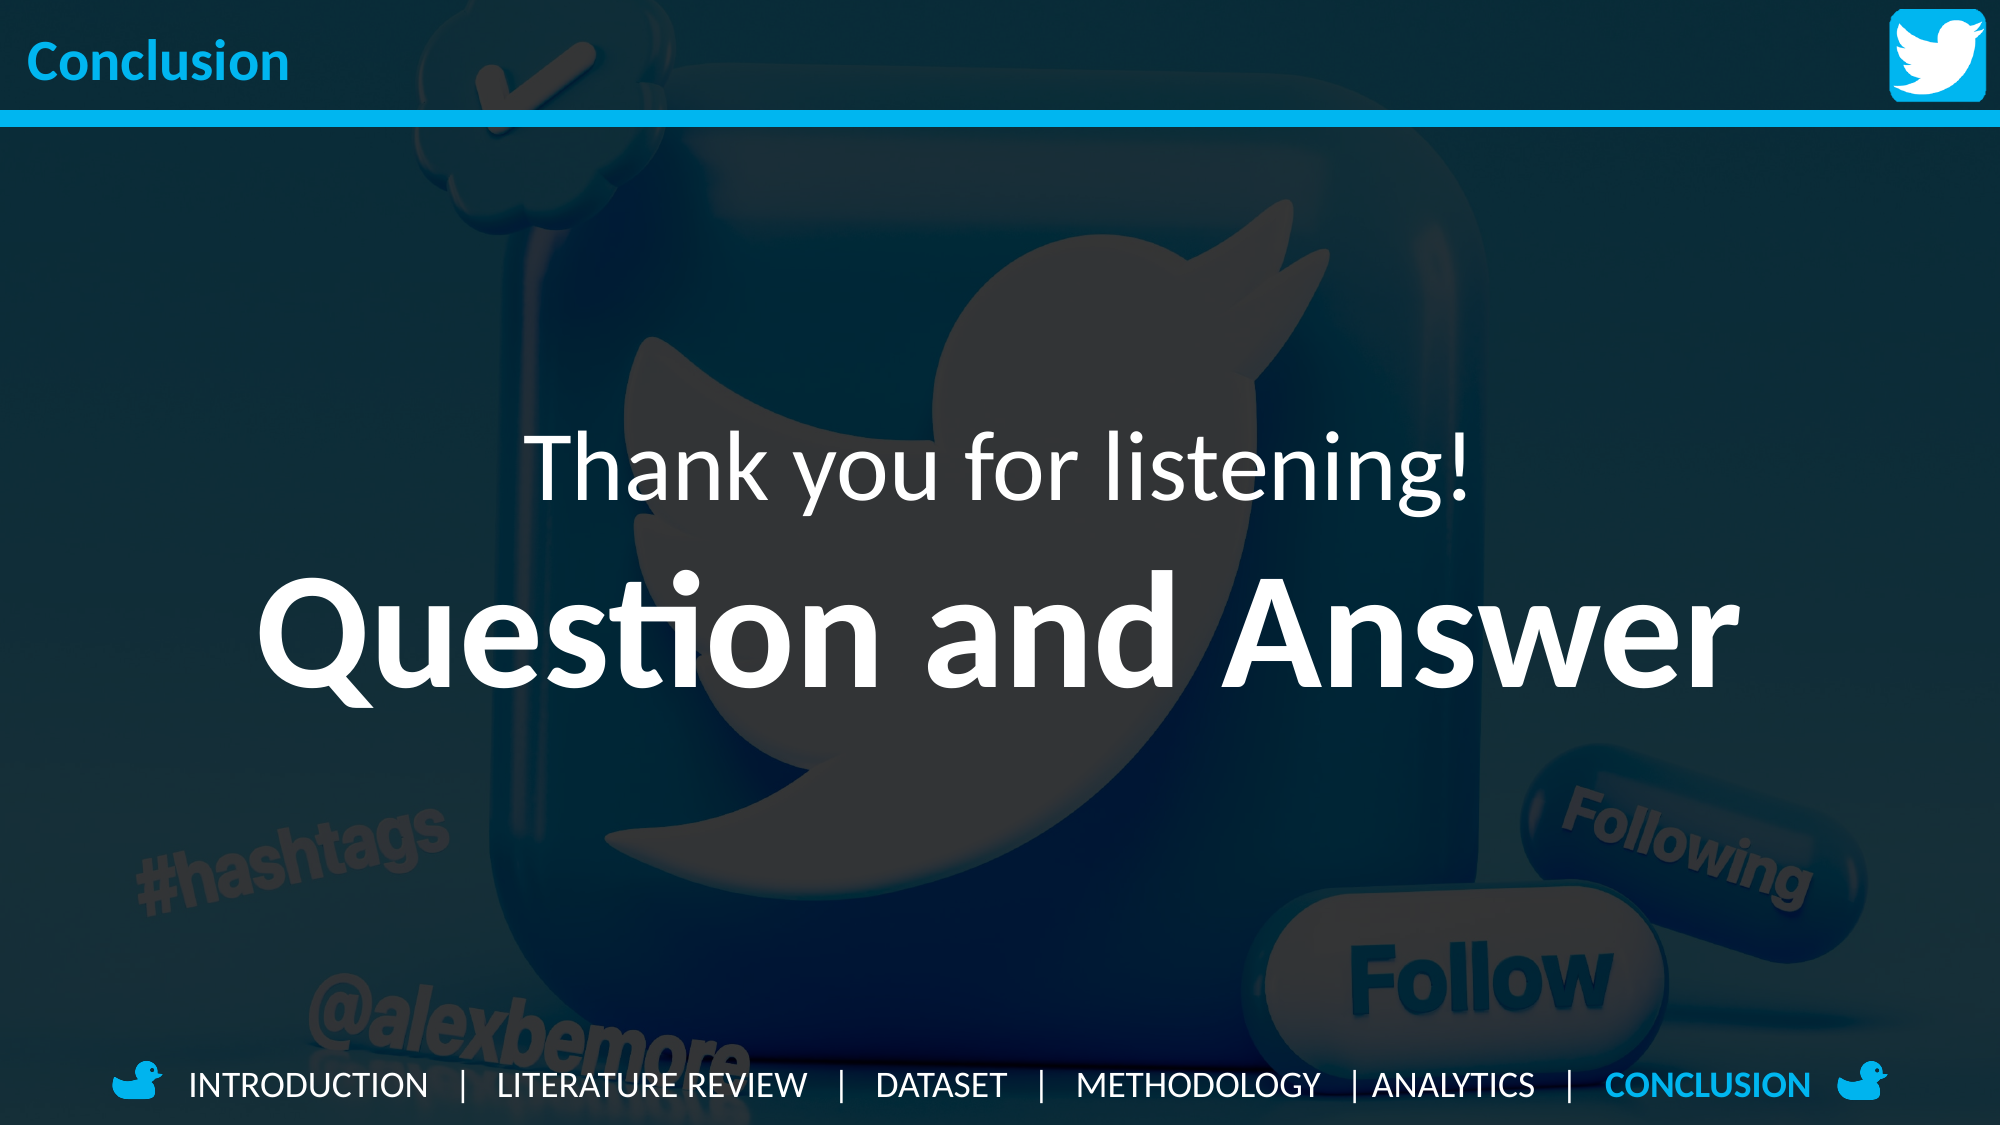

Conclusion
Thank you for listening!
Question and Answer